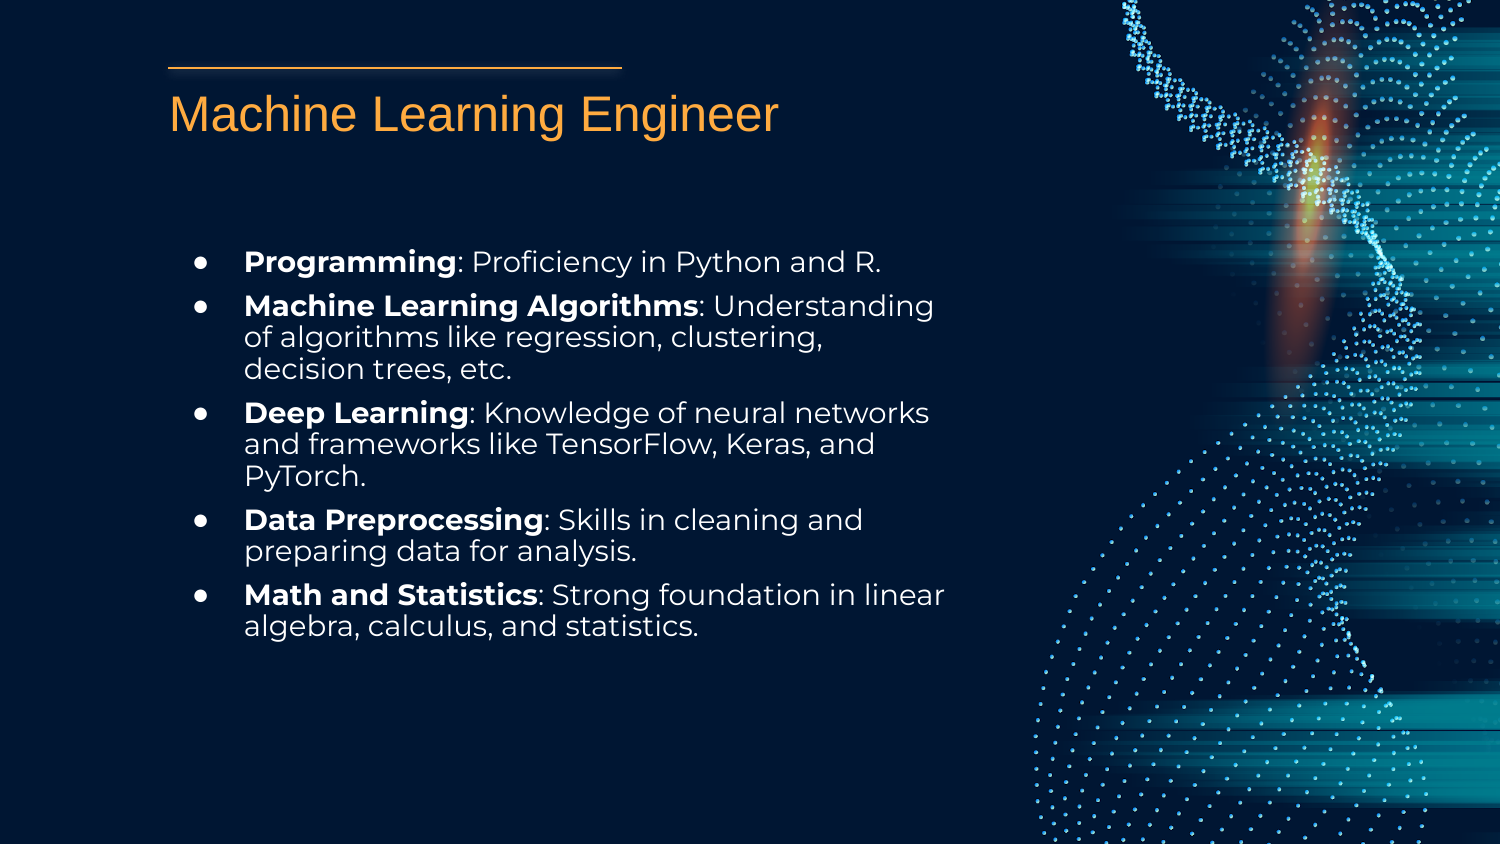

# Machine Learning Engineer
Programming: Proficiency in Python and R.
Machine Learning Algorithms: Understanding of algorithms like regression, clustering, decision trees, etc.
Deep Learning: Knowledge of neural networks and frameworks like TensorFlow, Keras, and PyTorch.
Data Preprocessing: Skills in cleaning and preparing data for analysis.
Math and Statistics: Strong foundation in linear algebra, calculus, and statistics.